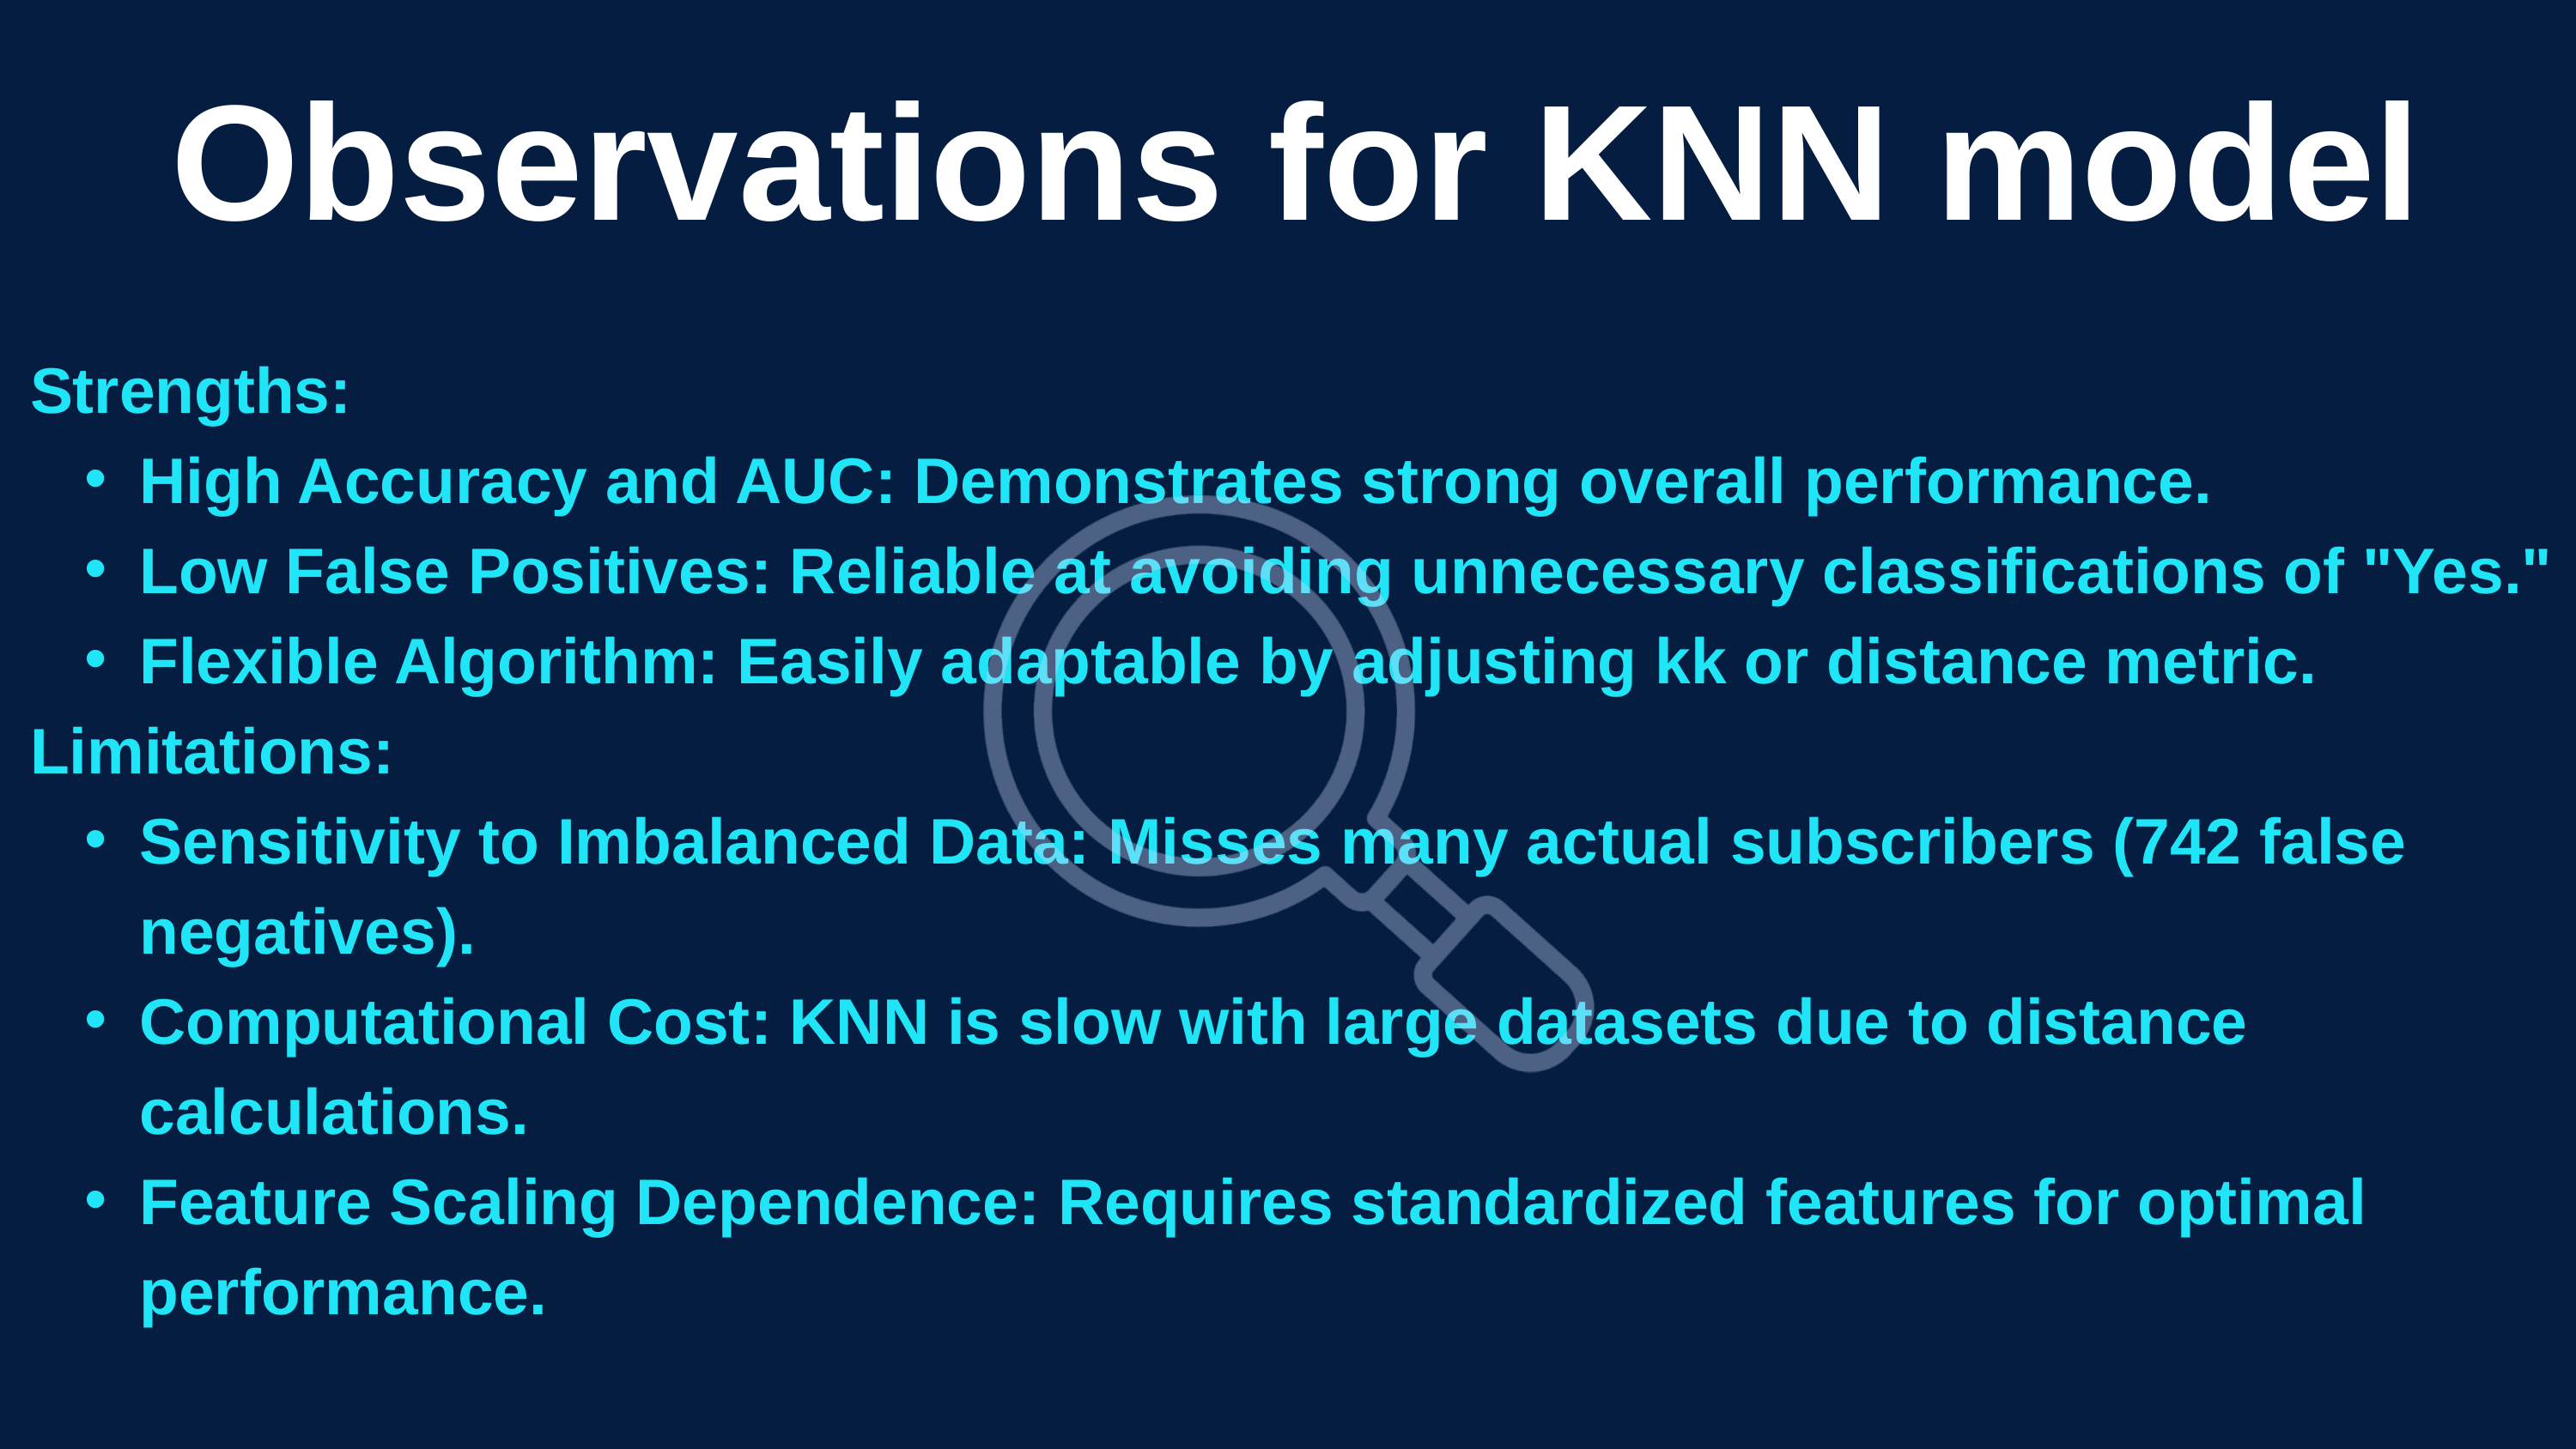

Observations for KNN model
Strengths:
High Accuracy and AUC: Demonstrates strong overall performance.
Low False Positives: Reliable at avoiding unnecessary classifications of "Yes."
Flexible Algorithm: Easily adaptable by adjusting kk or distance metric.
Limitations:
Sensitivity to Imbalanced Data: Misses many actual subscribers (742 false negatives).
Computational Cost: KNN is slow with large datasets due to distance calculations.
Feature Scaling Dependence: Requires standardized features for optimal performance.